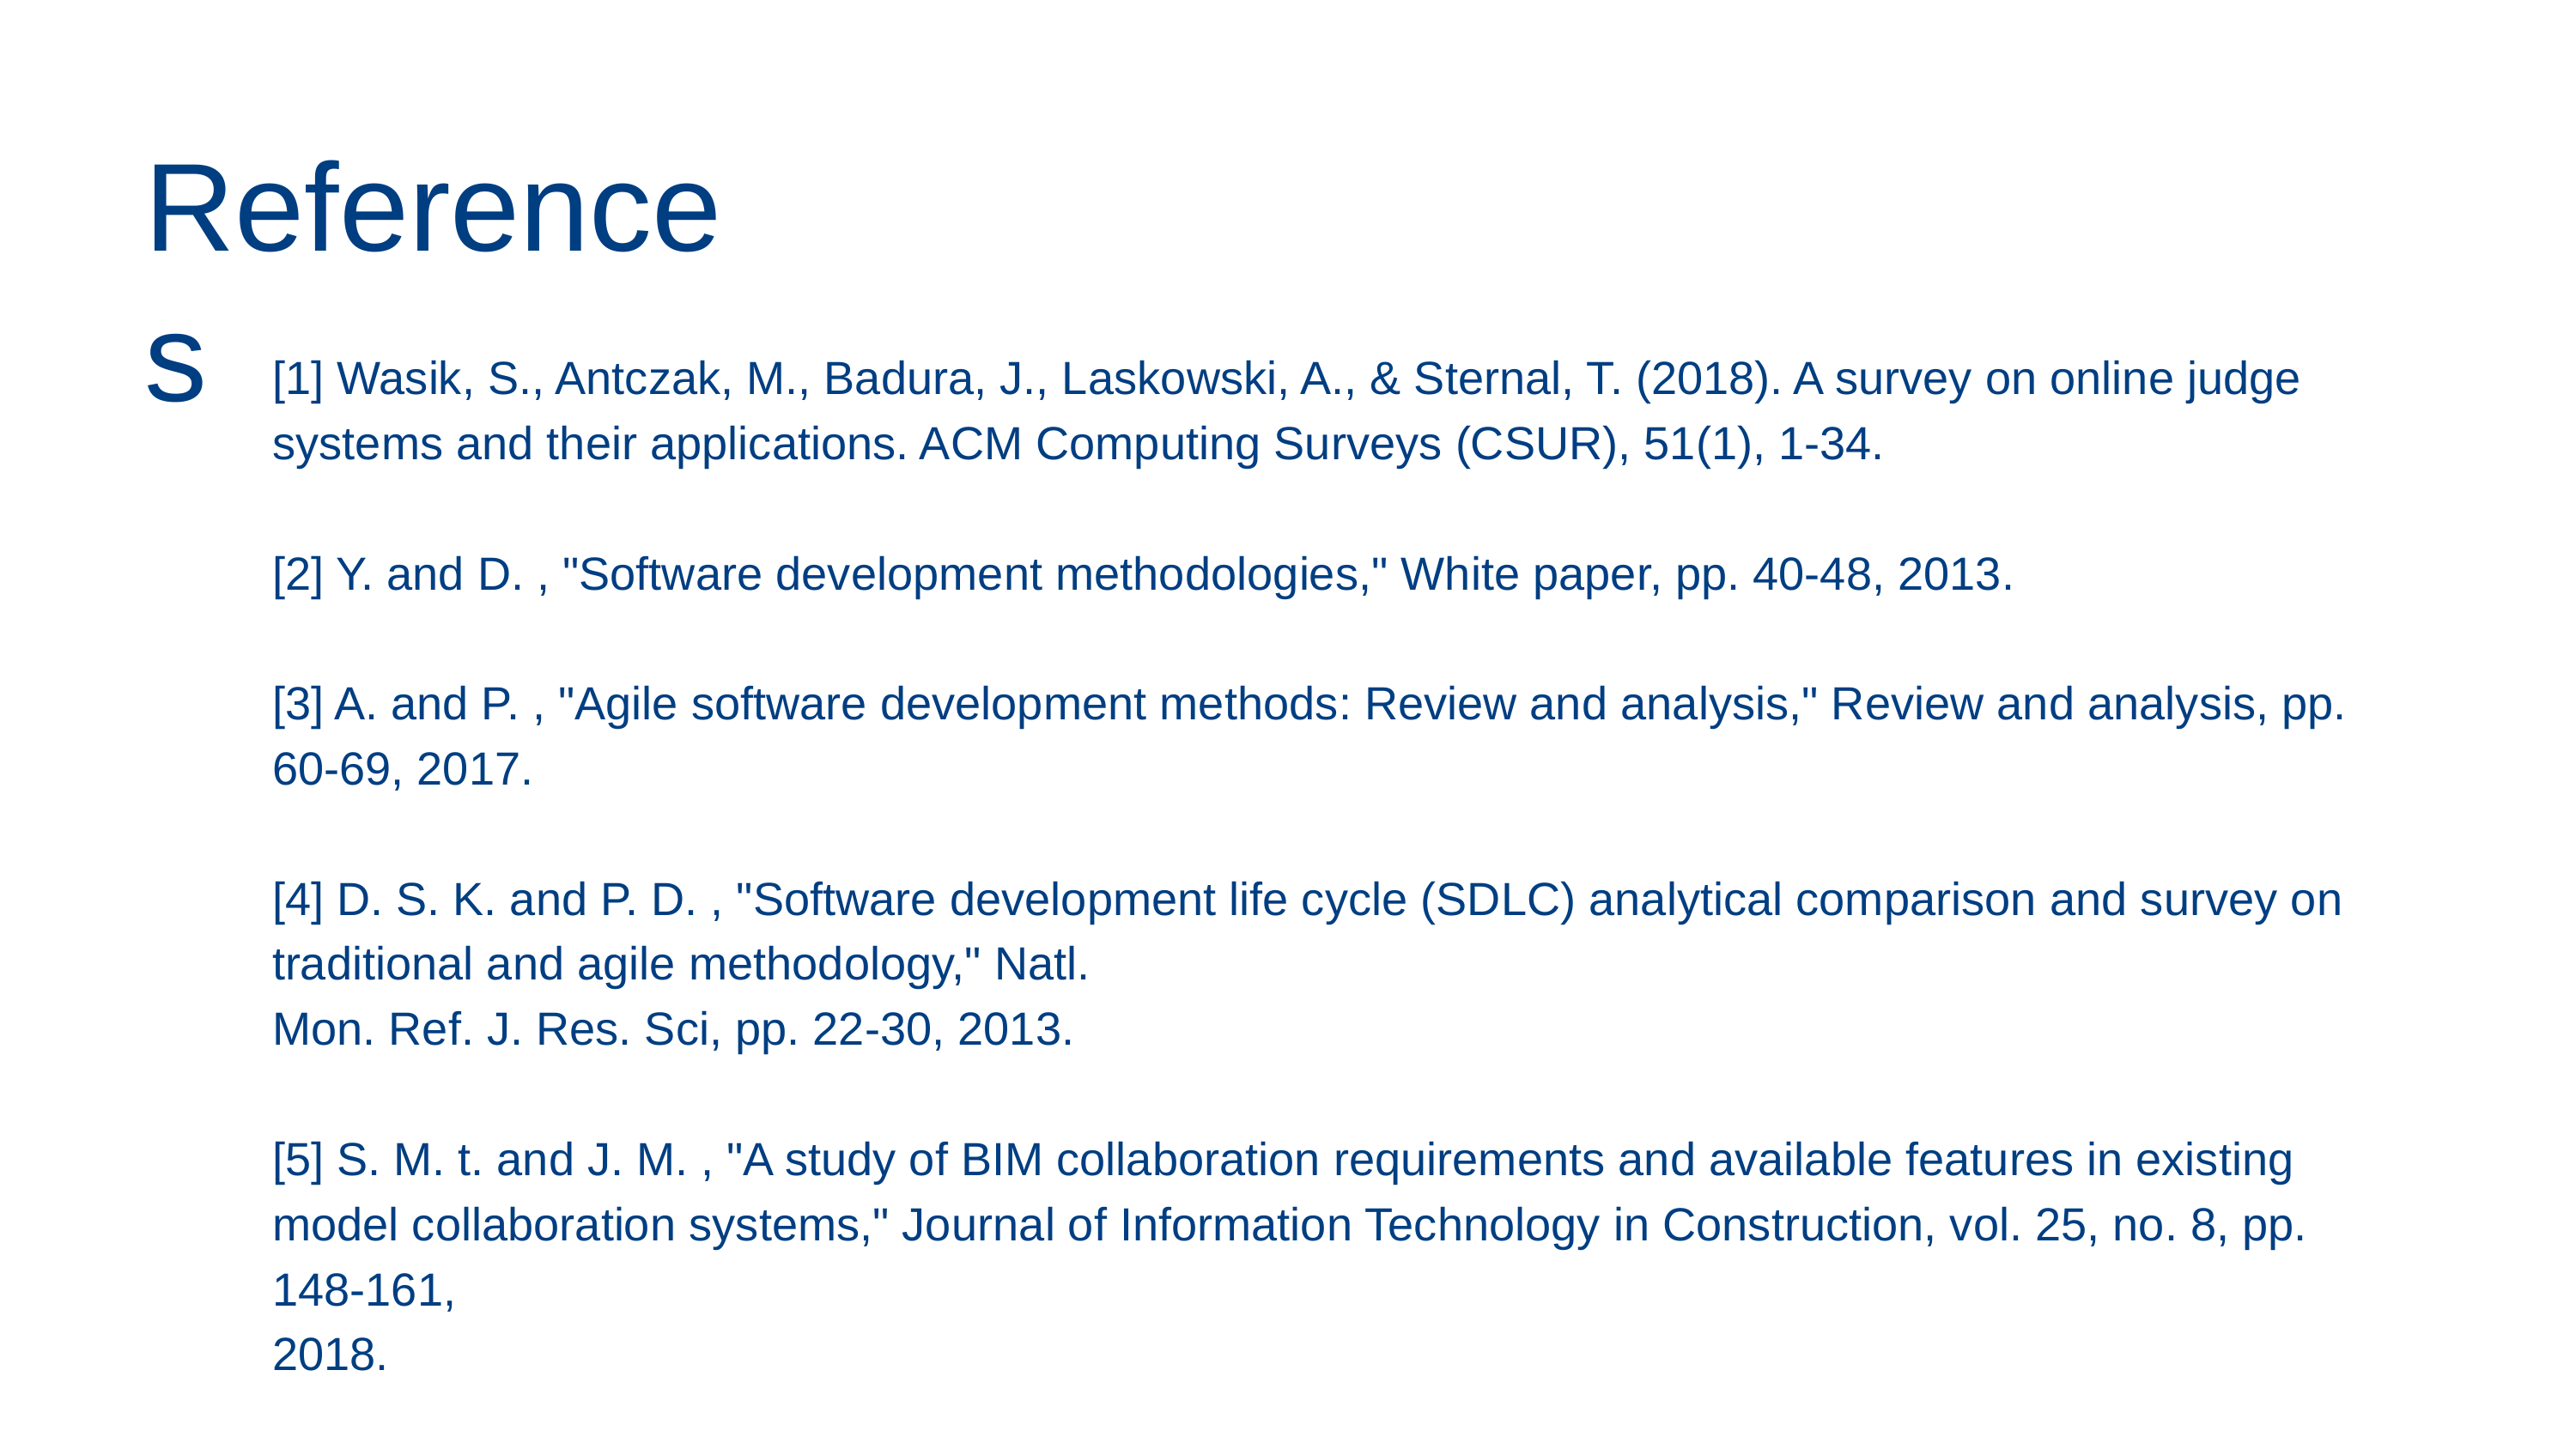

References
[1] Wasik, S., Antczak, M., Badura, J., Laskowski, A., & Sternal, T. (2018). A survey on online judge systems and their applications. ACM Computing Surveys (CSUR), 51(1), 1-34.‏

[2] Y. and D. , "Software development methodologies," White paper, pp. 40-48, 2013.

[3] A. and P. , "Agile software development methods: Review and analysis," Review and analysis, pp. 60-69, 2017.

[4] D. S. K. and P. D. , "Software development life cycle (SDLC) analytical comparison and survey on traditional and agile methodology," Natl.
Mon. Ref. J. Res. Sci, pp. 22-30, 2013.

[5] S. M. t. and J. M. , "A study of BIM collaboration requirements and available features in existing model collaboration systems," Journal of Information Technology in Construction, vol. 25, no. 8, pp. 148-161,
2018.